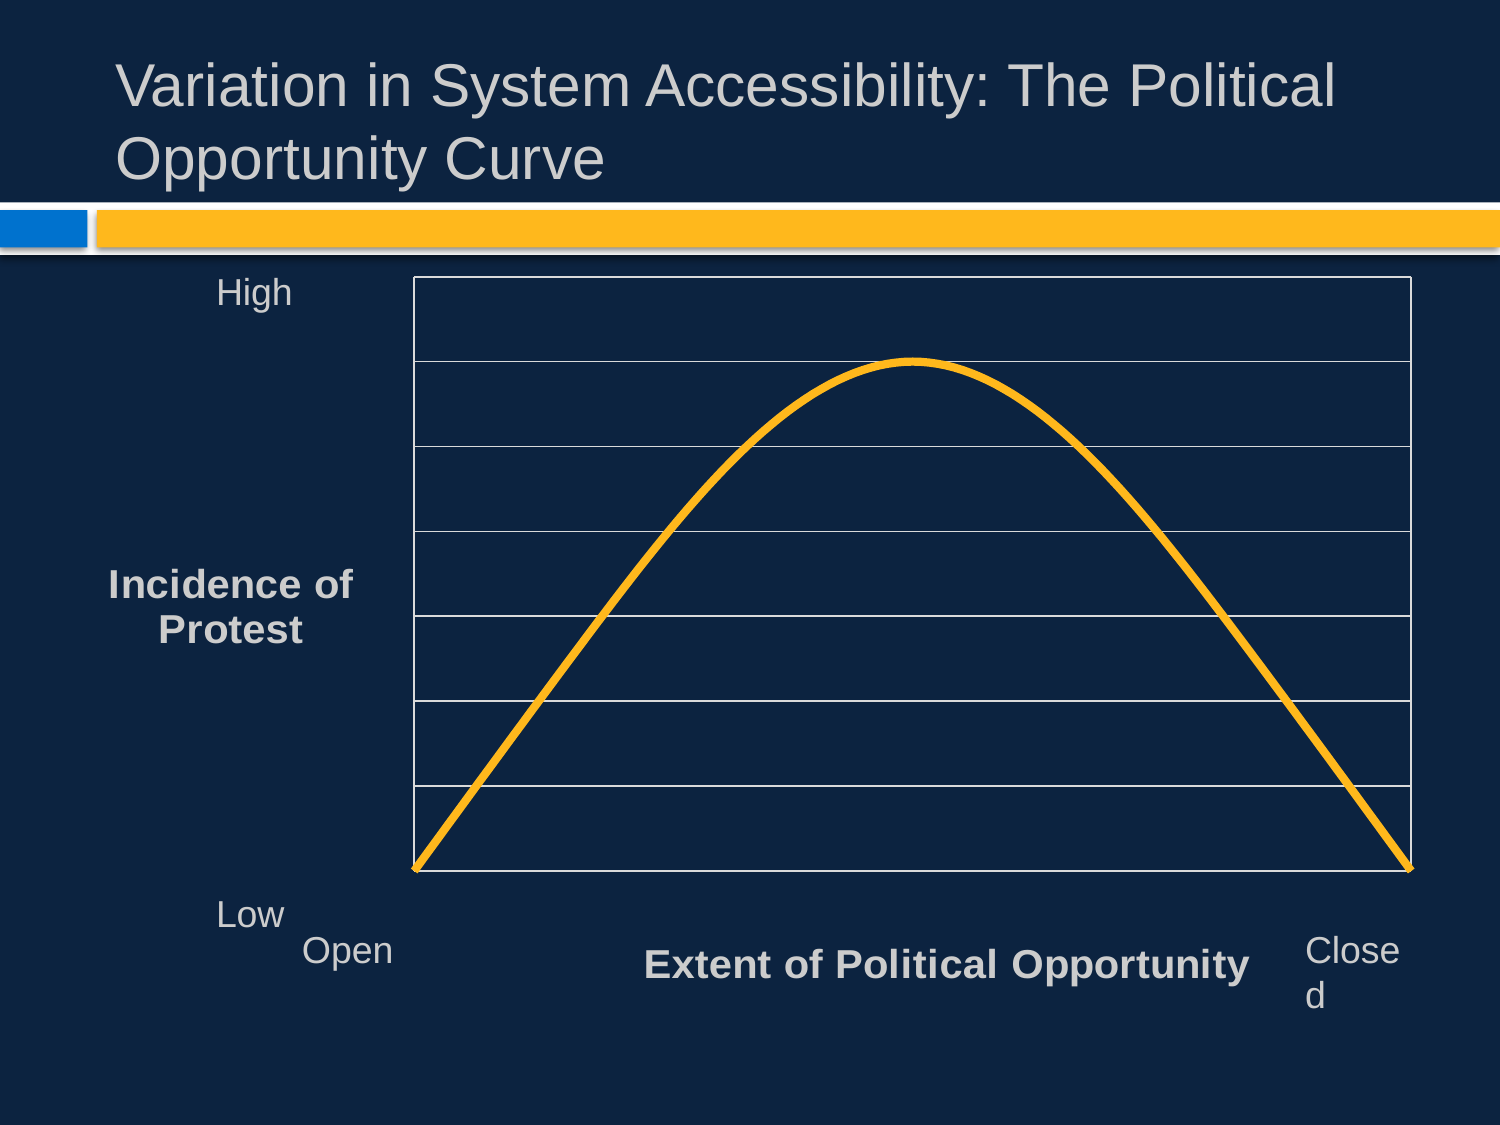

# Variation in System Accessibility: The Political Opportunity Curve
High

### Chart

| Category | Y-Value 1 |
|---|---|
Low
Open
Closed